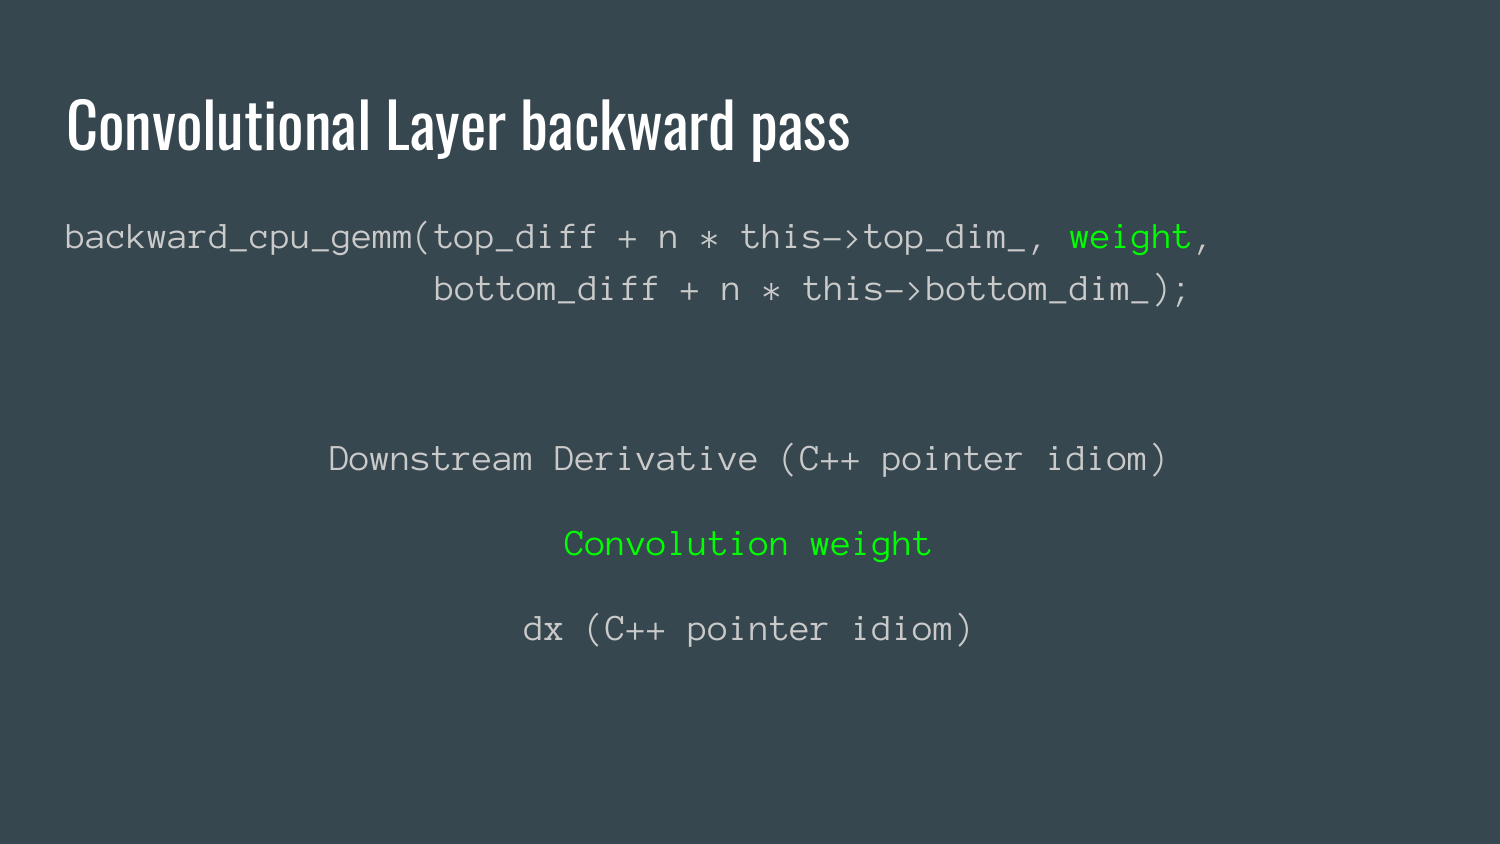

# Convolutional Layer backward pass

backward_cpu_gemm(top_diff + n * this->top_dim_, weight,
                  bottom_diff + n * this->bottom_dim_);

Downstream Derivative (C++ pointer idiom)
Convolution weight
dx (C++ pointer idiom)